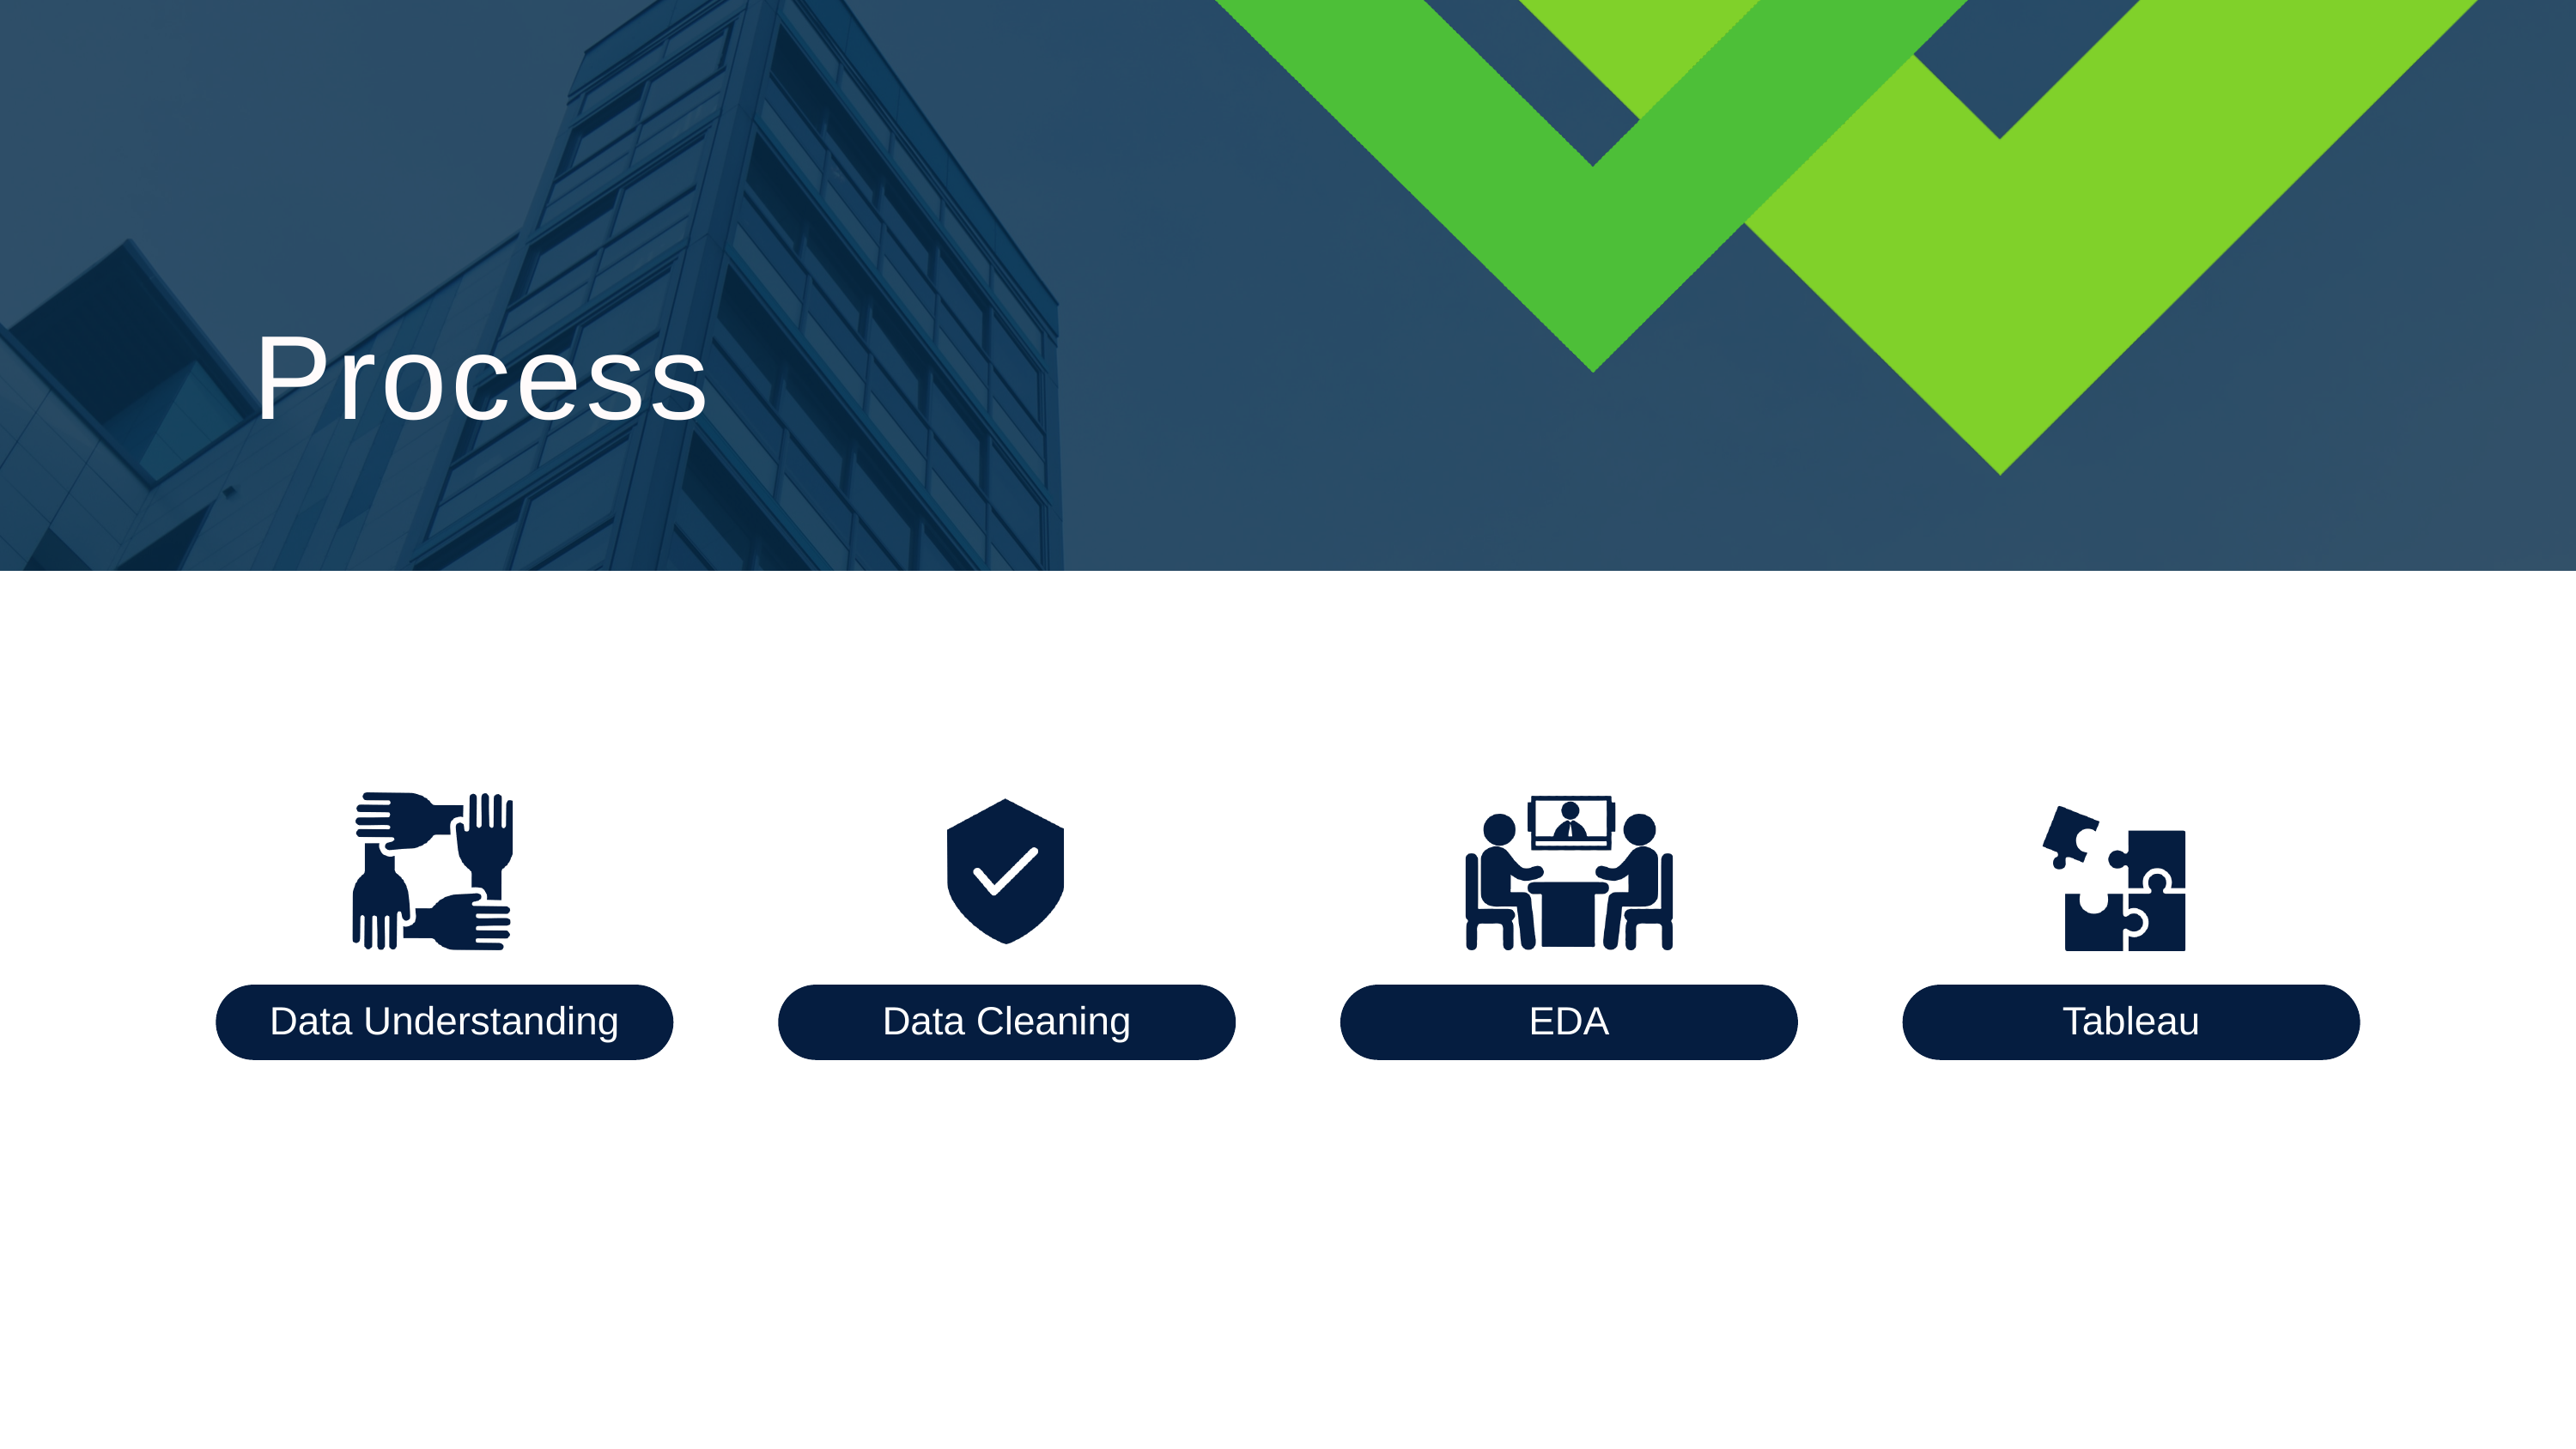

Process

Data Understanding

Data Cleaning

EDA

Tableau